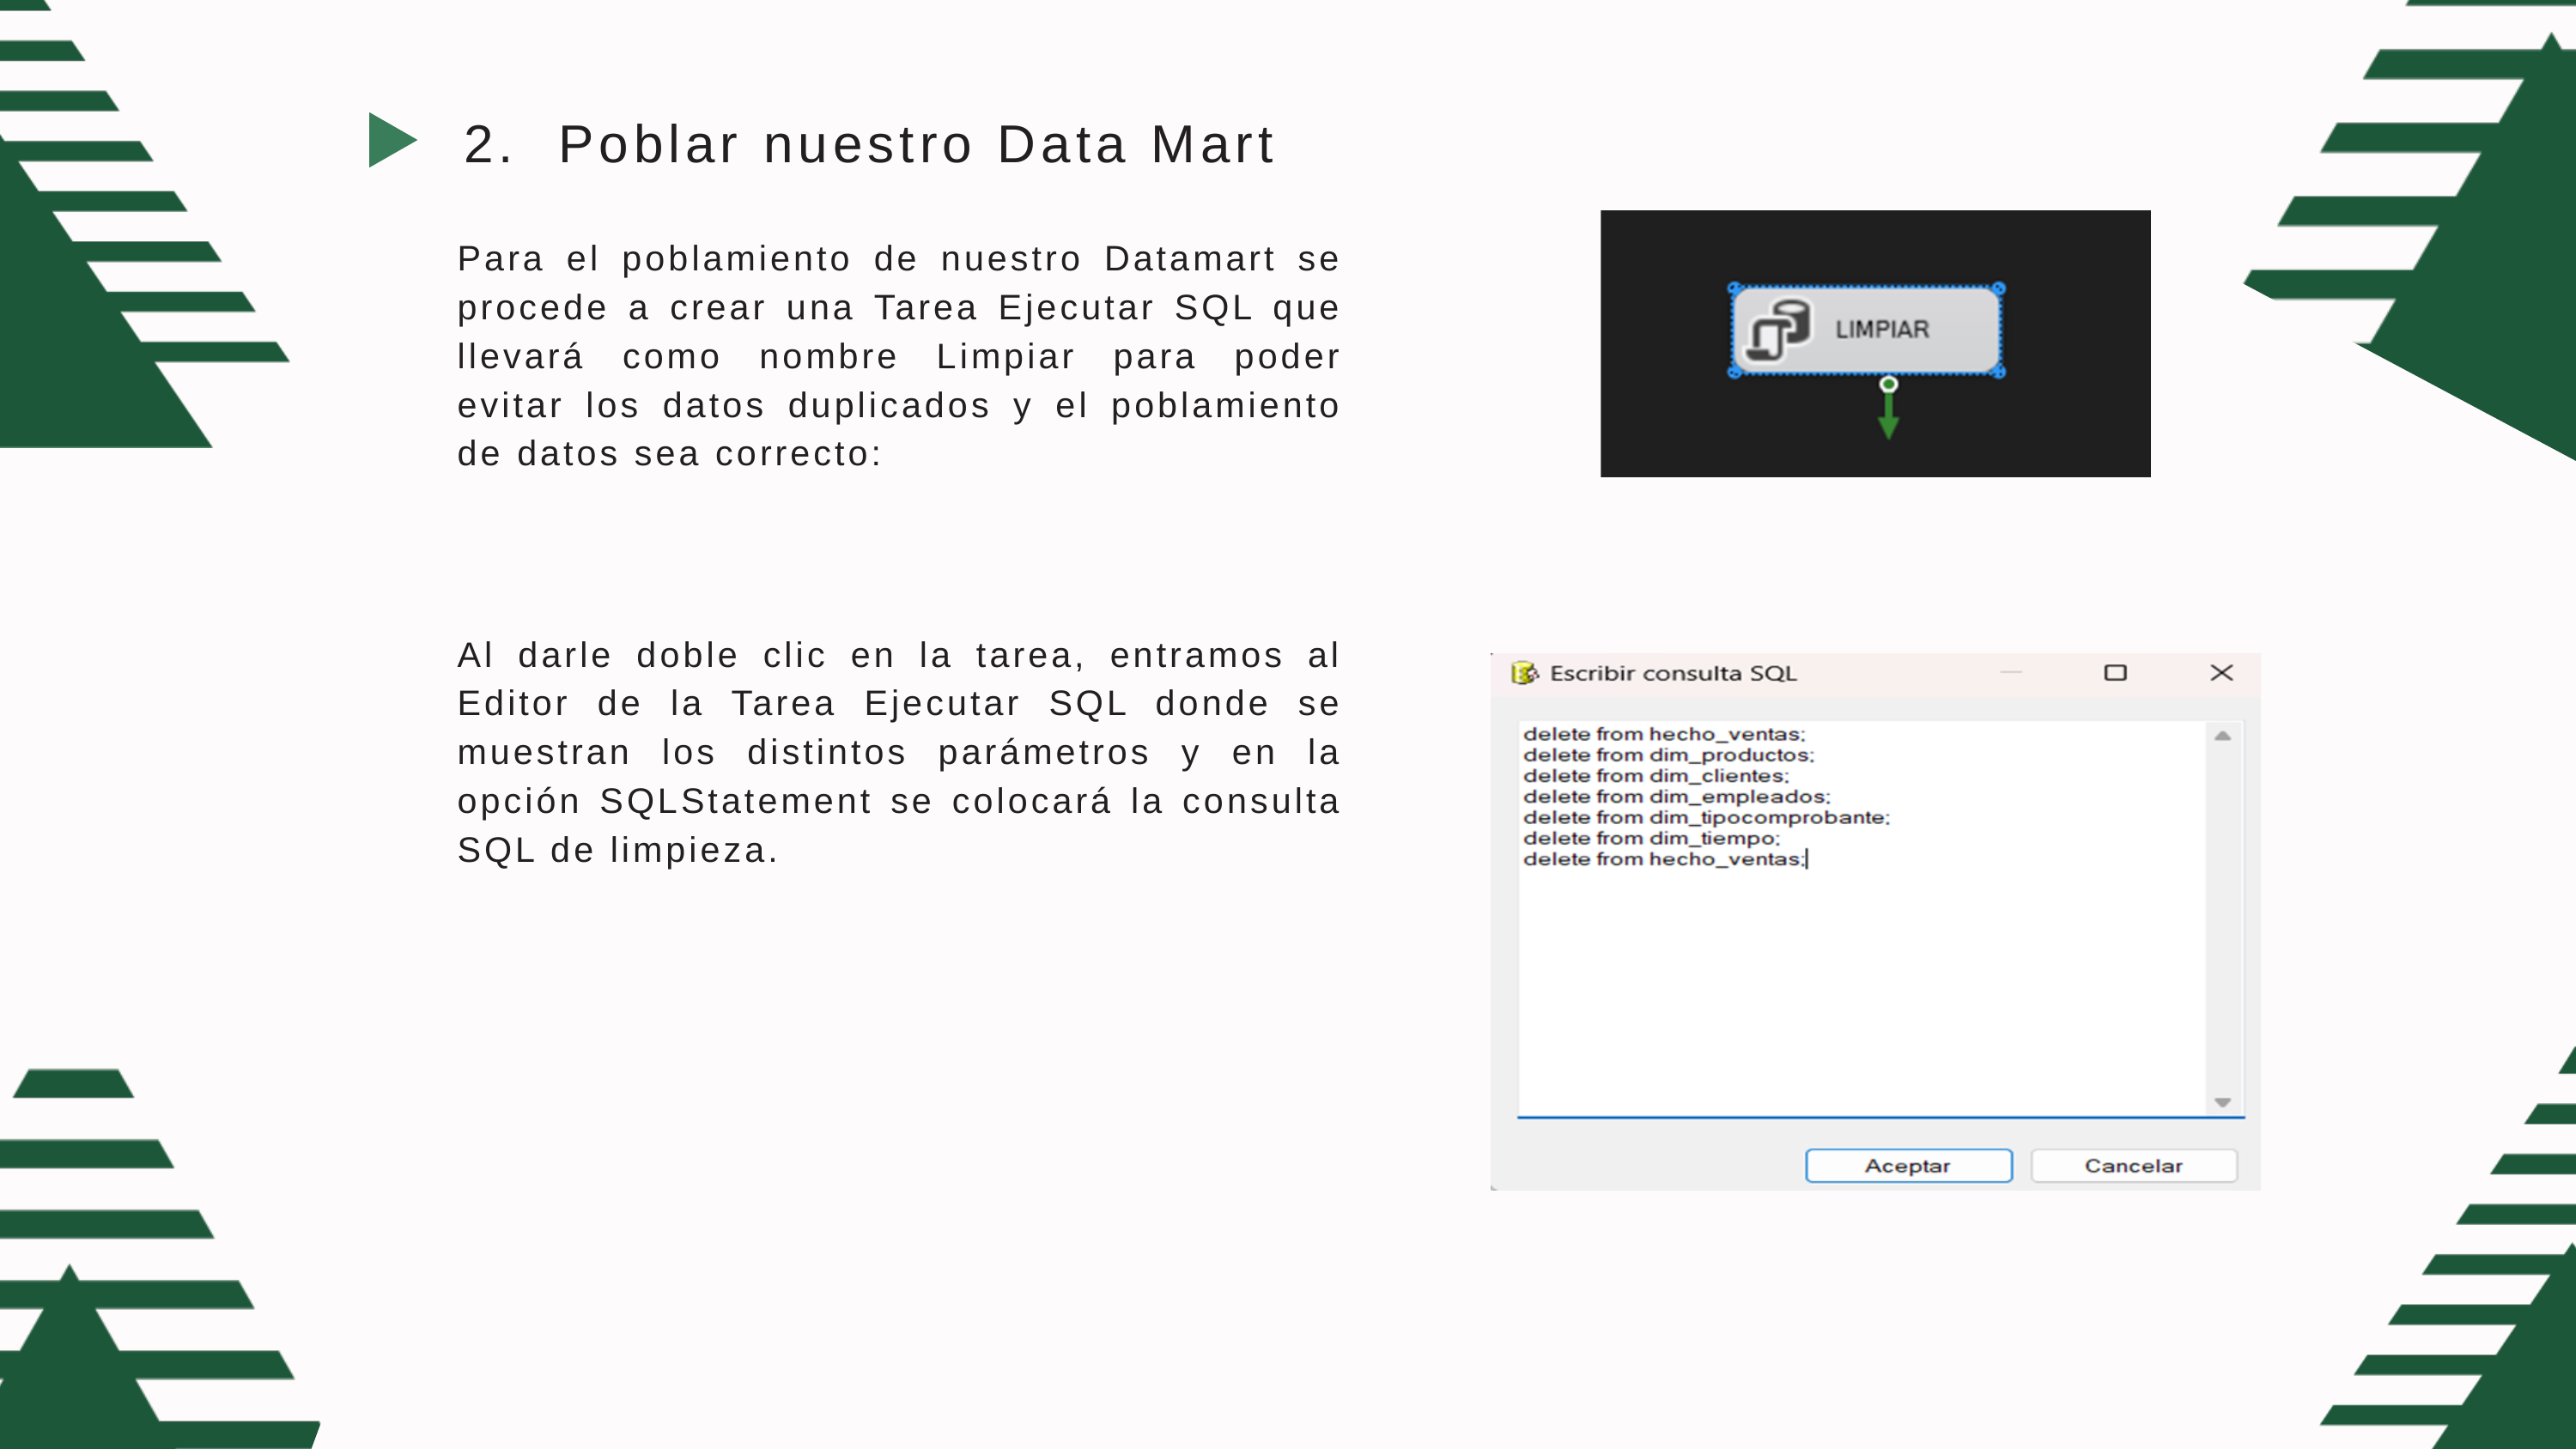

2.  Poblar nuestro Data Mart

Para el poblamiento de nuestro Datamart se procede a crear una Tarea Ejecutar SQL que llevará como nombre Limpiar para poder evitar los datos duplicados y el poblamiento de datos sea correcto:
Al darle doble clic en la tarea, entramos al Editor de la Tarea Ejecutar SQL donde se muestran los distintos parámetros y en la opción SQLStatement se colocará la consulta SQL de limpieza.